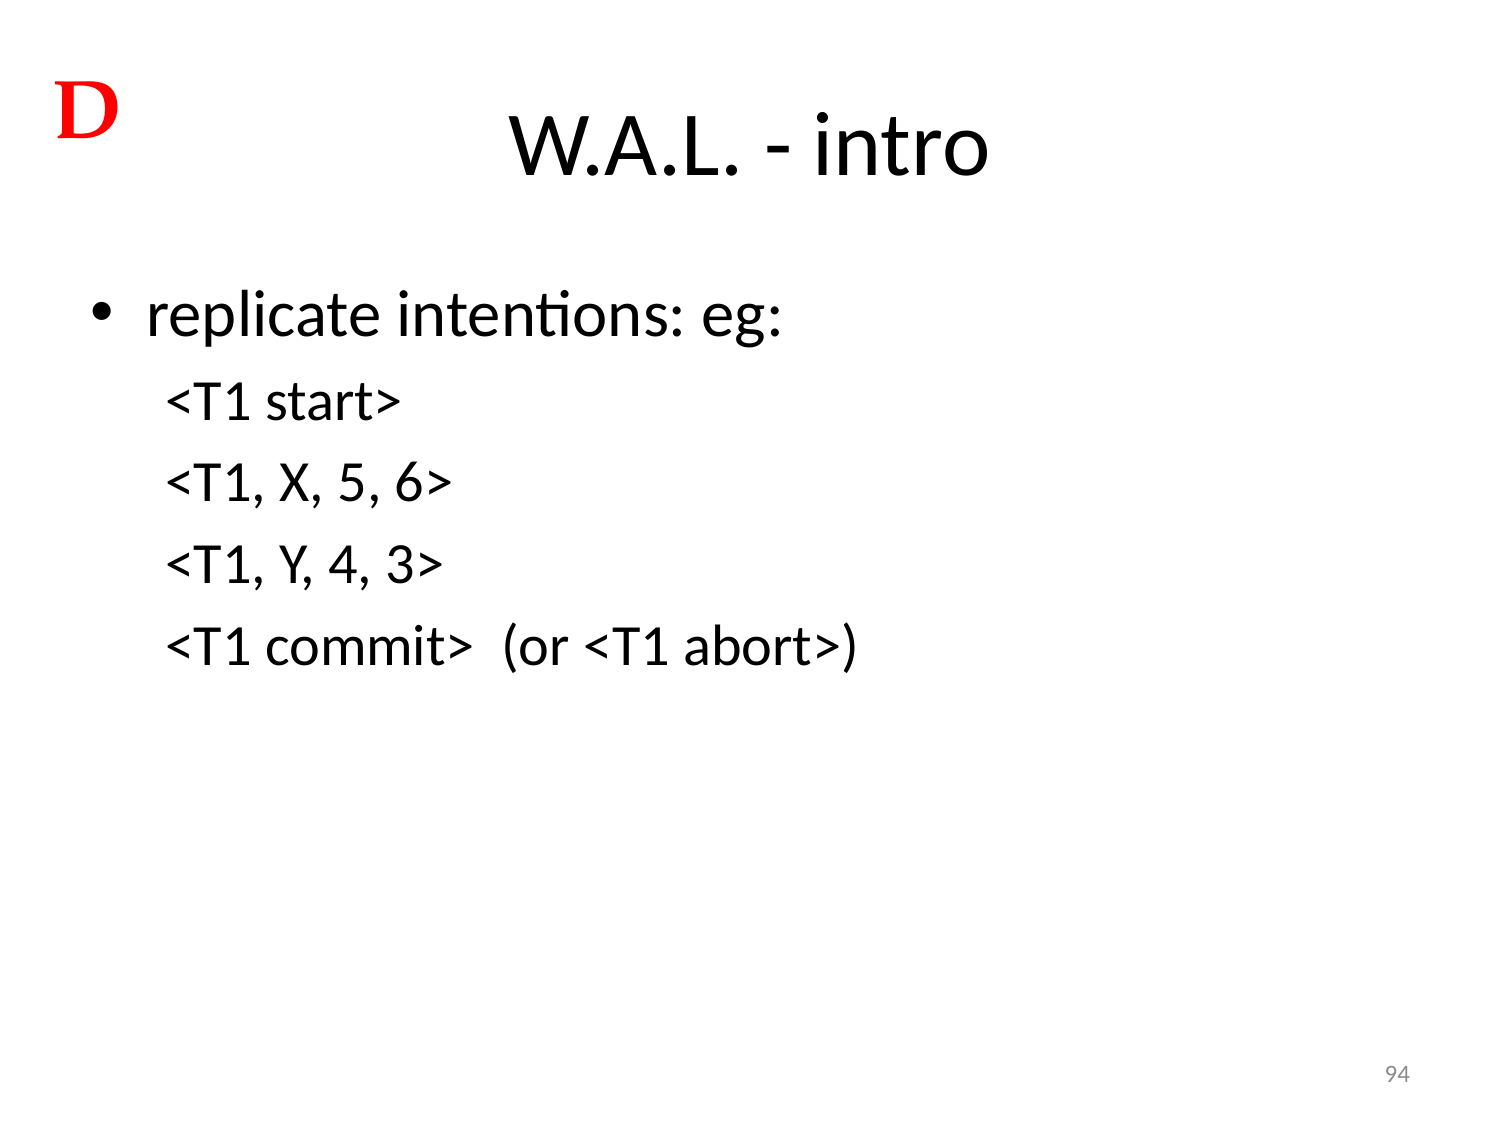

# W.A.L. - intro
D
replicate intentions: eg:
<T1 start>
<T1, X, 5, 6>
<T1, Y, 4, 3>
<T1 commit>  (or <T1 abort>)
94